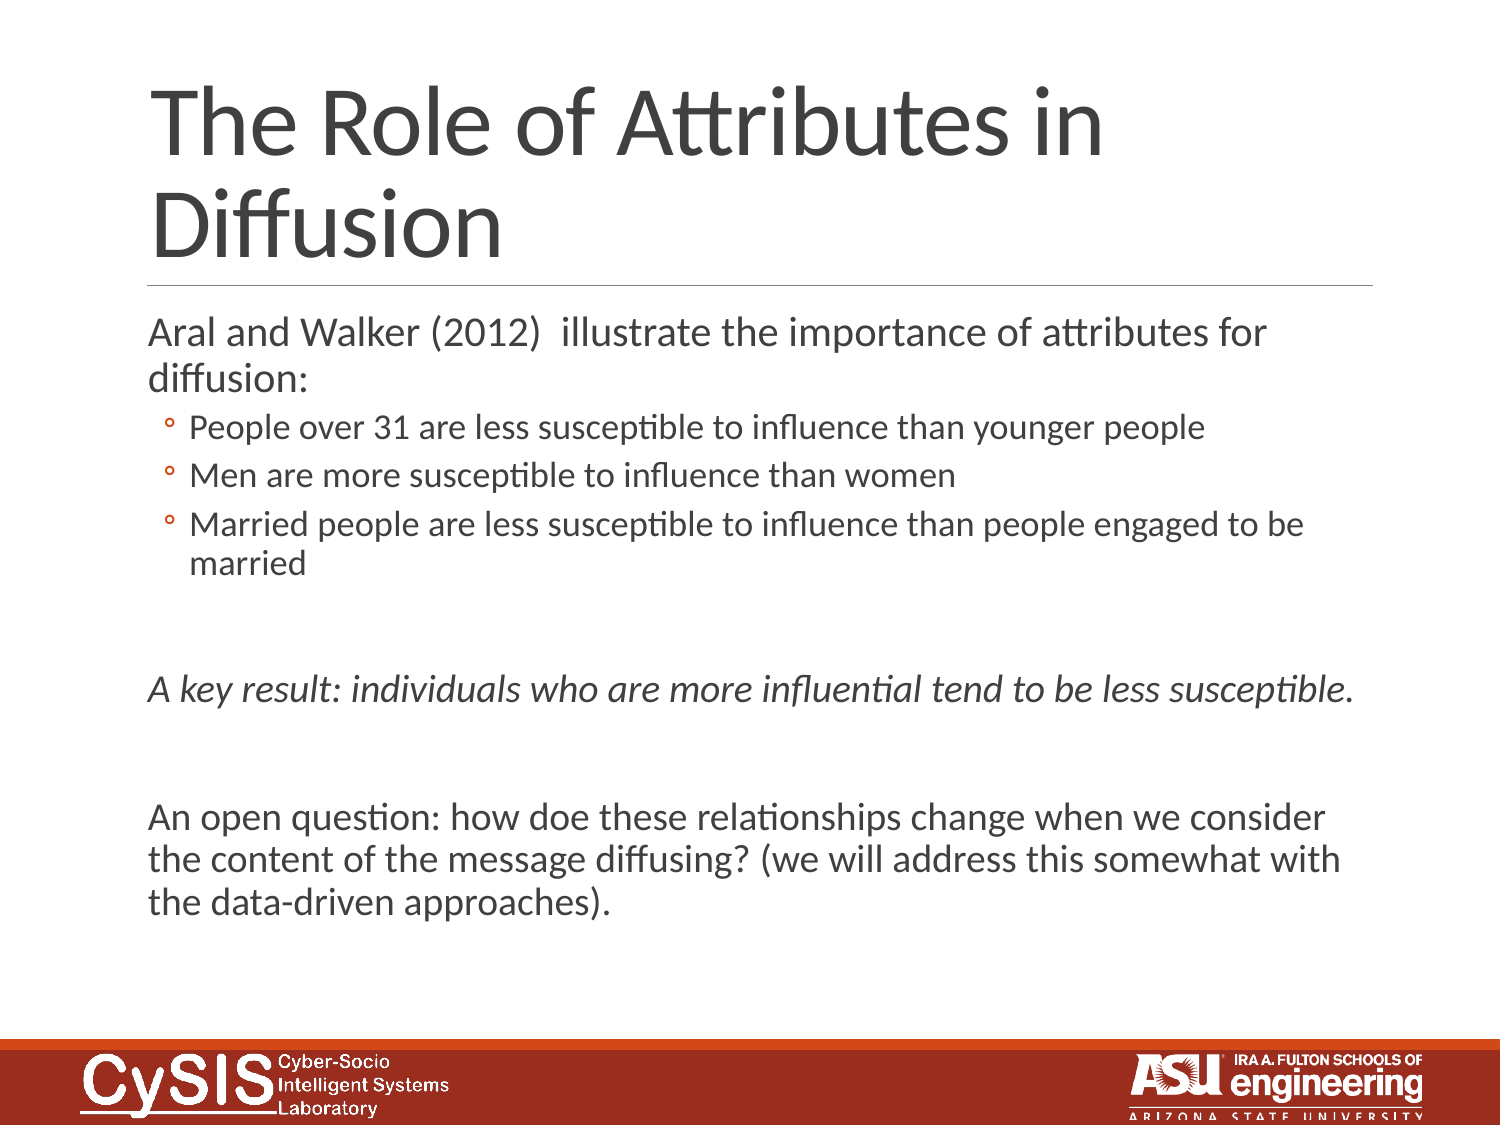

# The Role of Attributes in Diffusion
Aral and Walker (2012)  illustrate the importance of attributes for diffusion:
People over 31 are less susceptible to influence than younger people
Men are more susceptible to influence than women
Married people are less susceptible to influence than people engaged to be married

A key result: individuals who are more influential tend to be less susceptible.

An open question: how doe these relationships change when we consider the content of the message diffusing? (we will address this somewhat with the data-driven approaches).